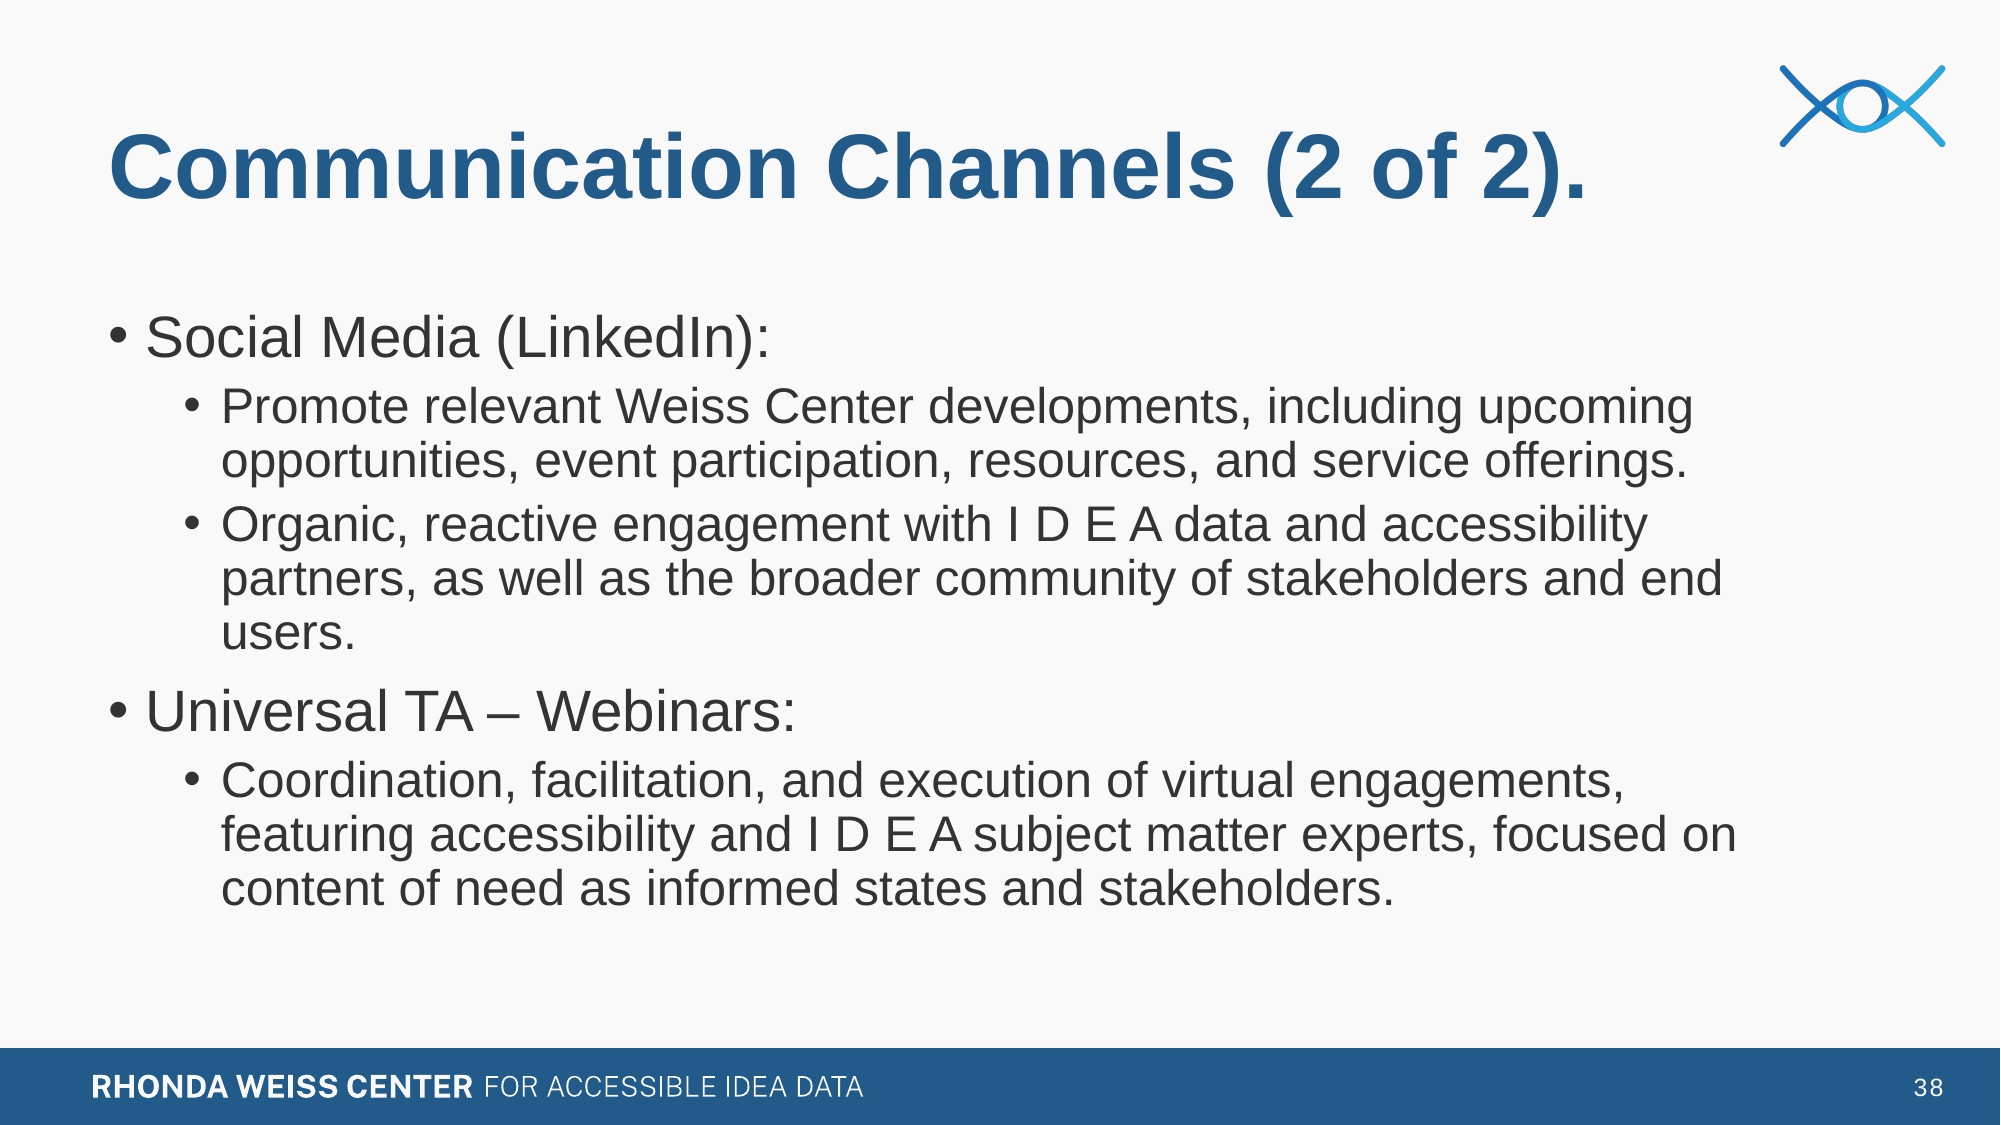

# Communication Channels (2 of 2).
Social Media (LinkedIn):
Promote relevant Weiss Center developments, including upcoming opportunities, event participation, resources, and service offerings.
Organic, reactive engagement with I D E A data and accessibility partners, as well as the broader community of stakeholders and end users.
Universal TA – Webinars:
Coordination, facilitation, and execution of virtual engagements, featuring accessibility and I D E A subject matter experts, focused on content of need as informed states and stakeholders.